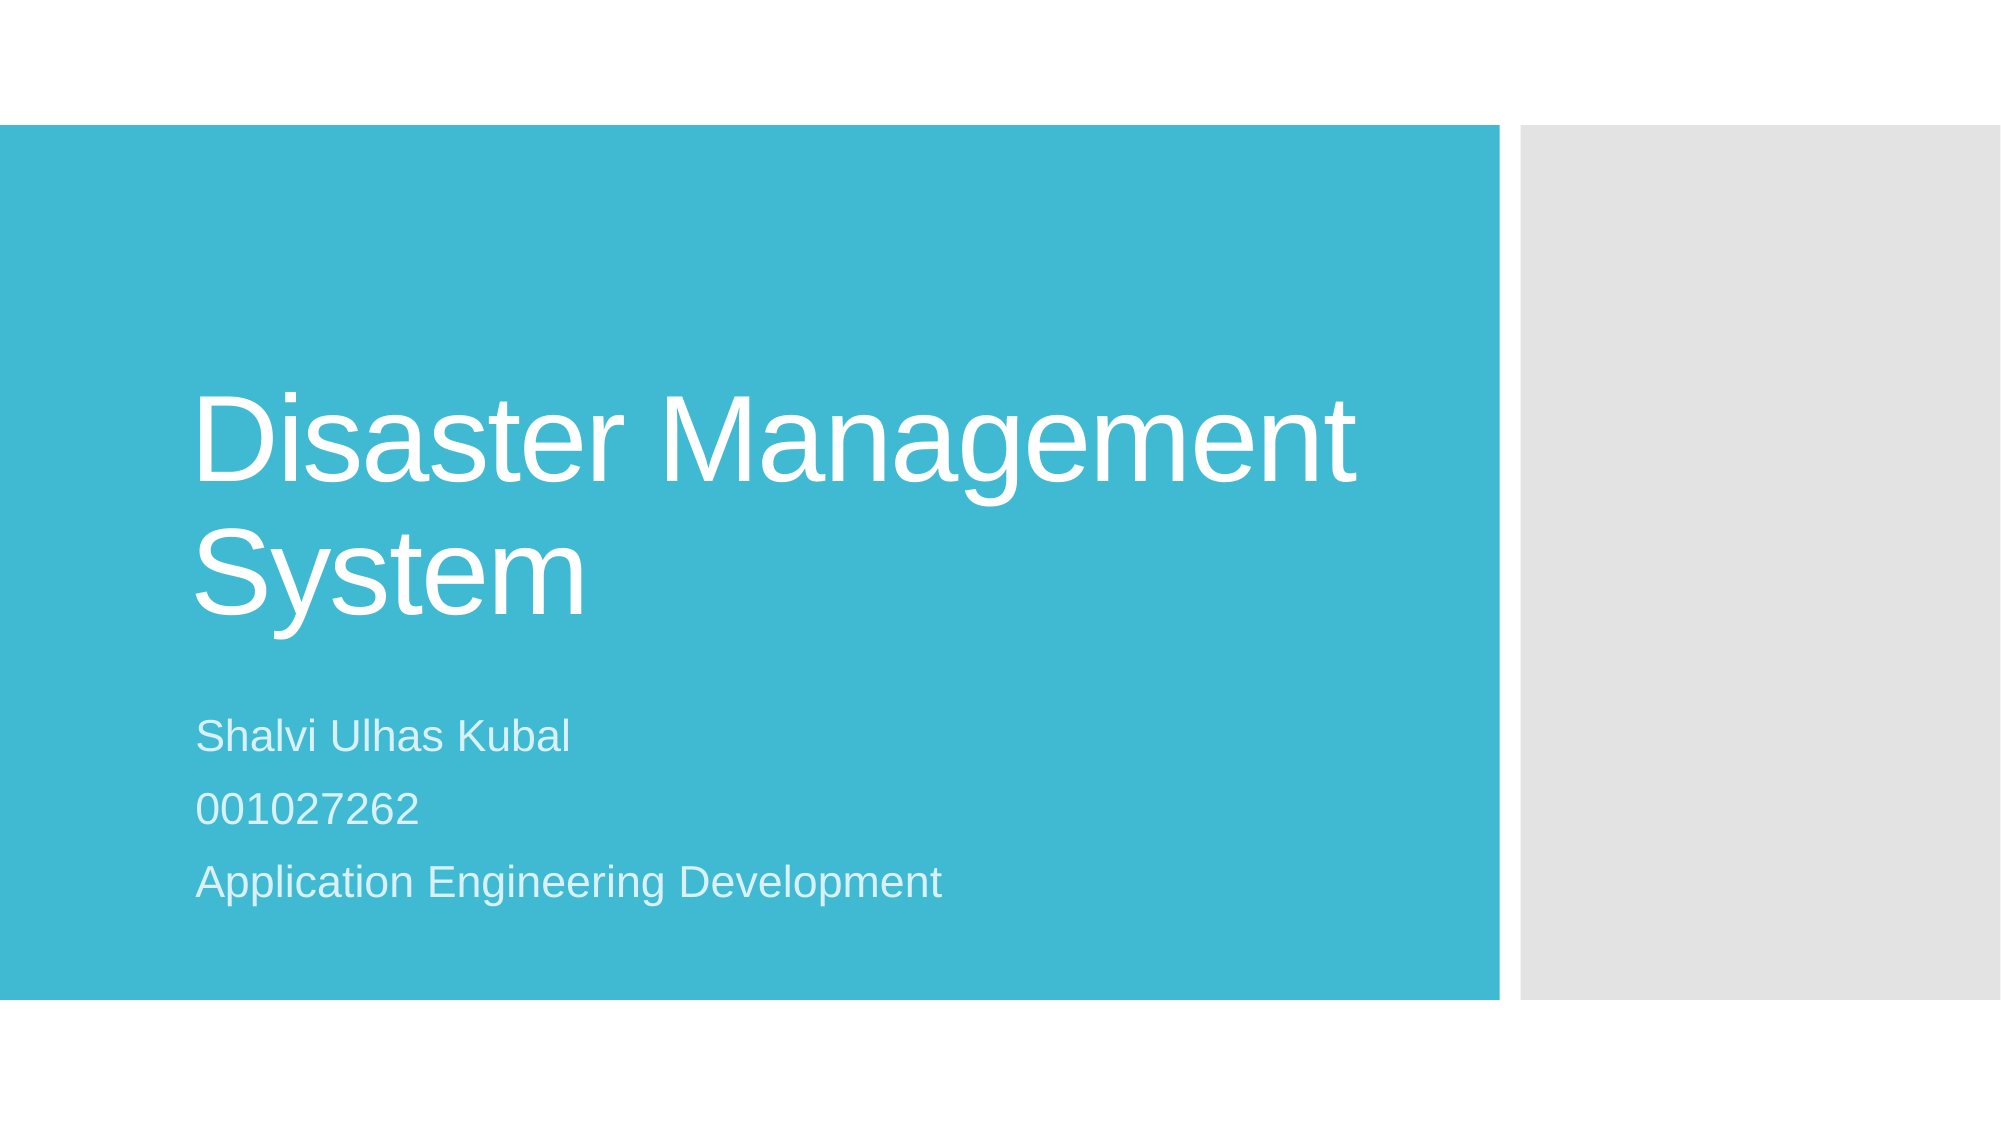

# Disaster Management System
Shalvi Ulhas Kubal
001027262
Application Engineering Development